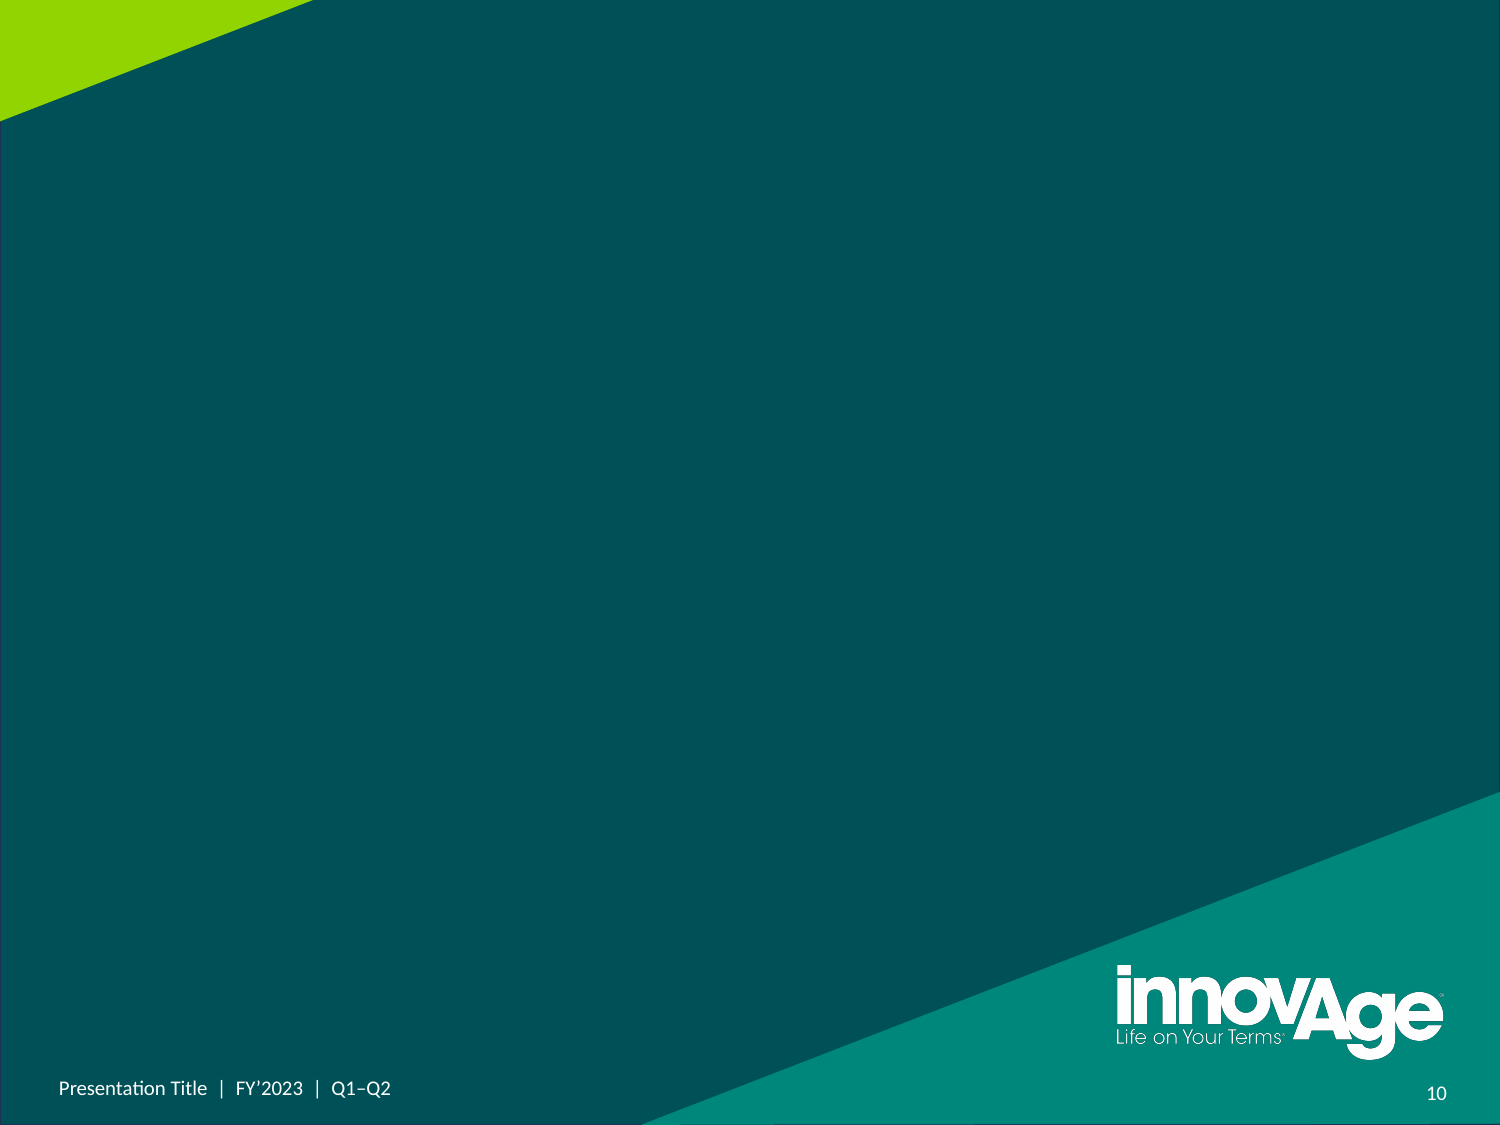

#

10
Presentation Title  |  FY’2023  |  Q1–Q2